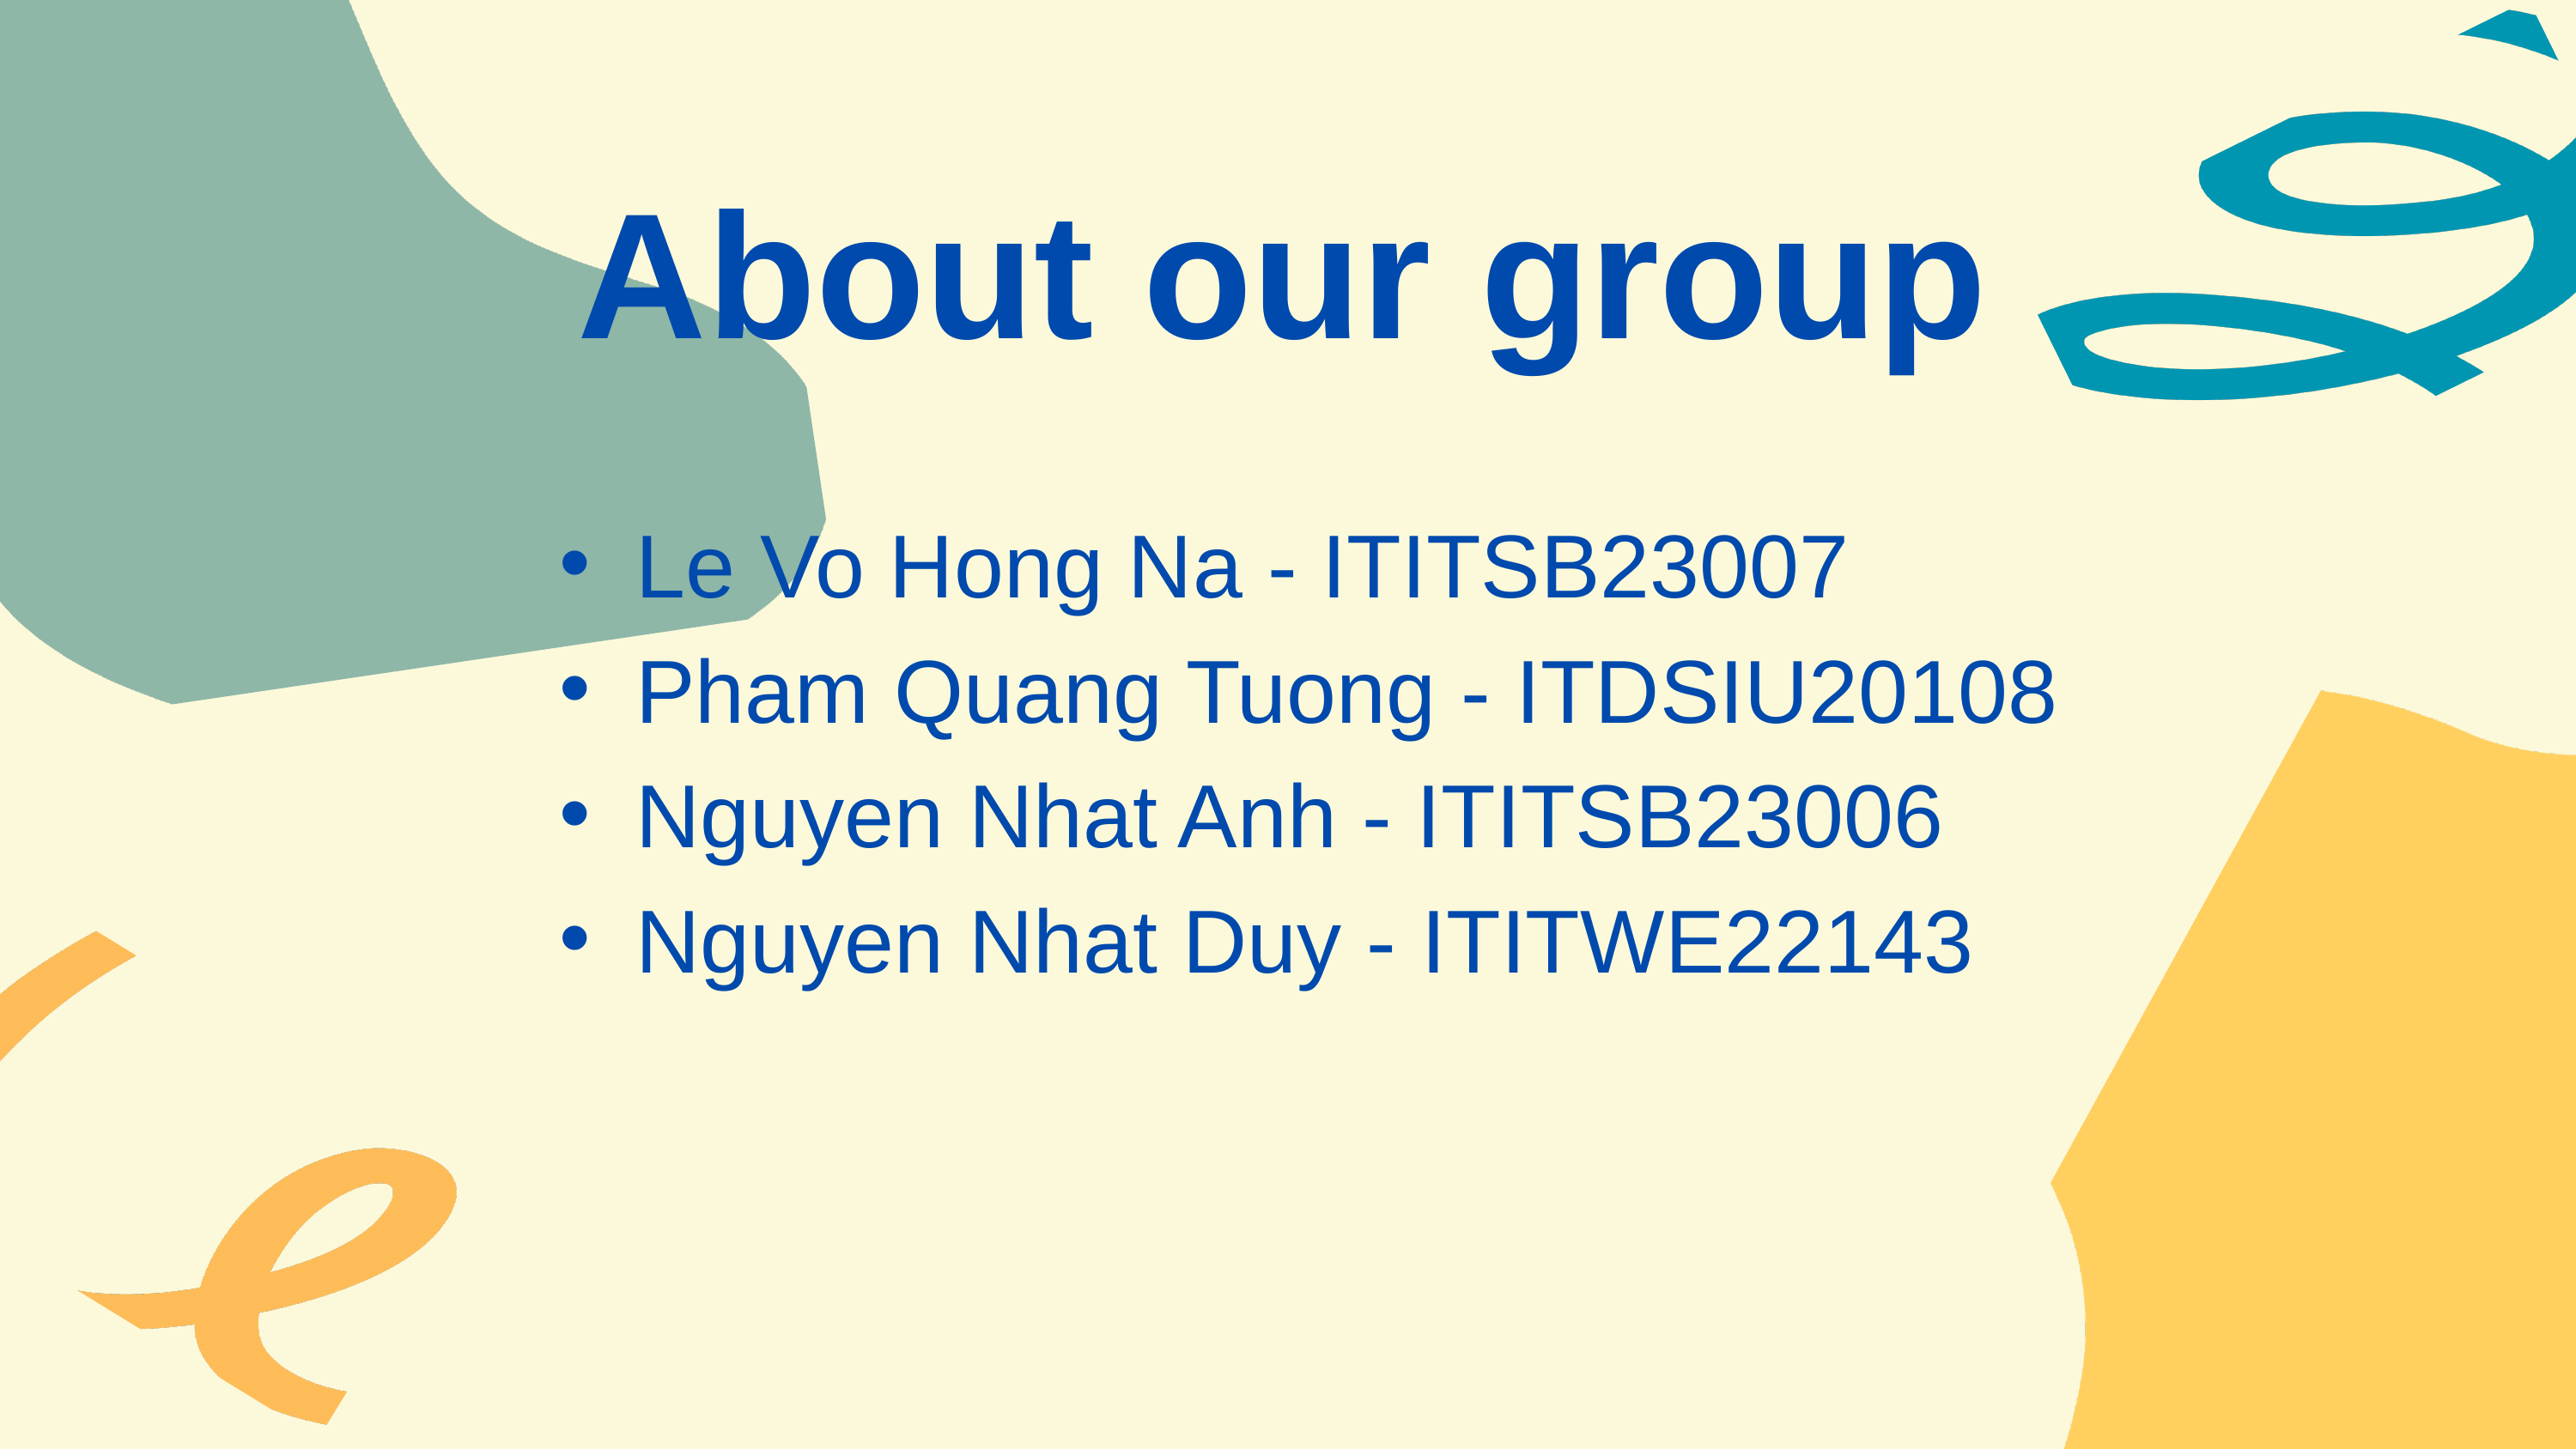

About our group
Le Vo Hong Na - ITITSB23007
Pham Quang Tuong - ITDSIU20108
Nguyen Nhat Anh - ITITSB23006
Nguyen Nhat Duy - ITITWE22143